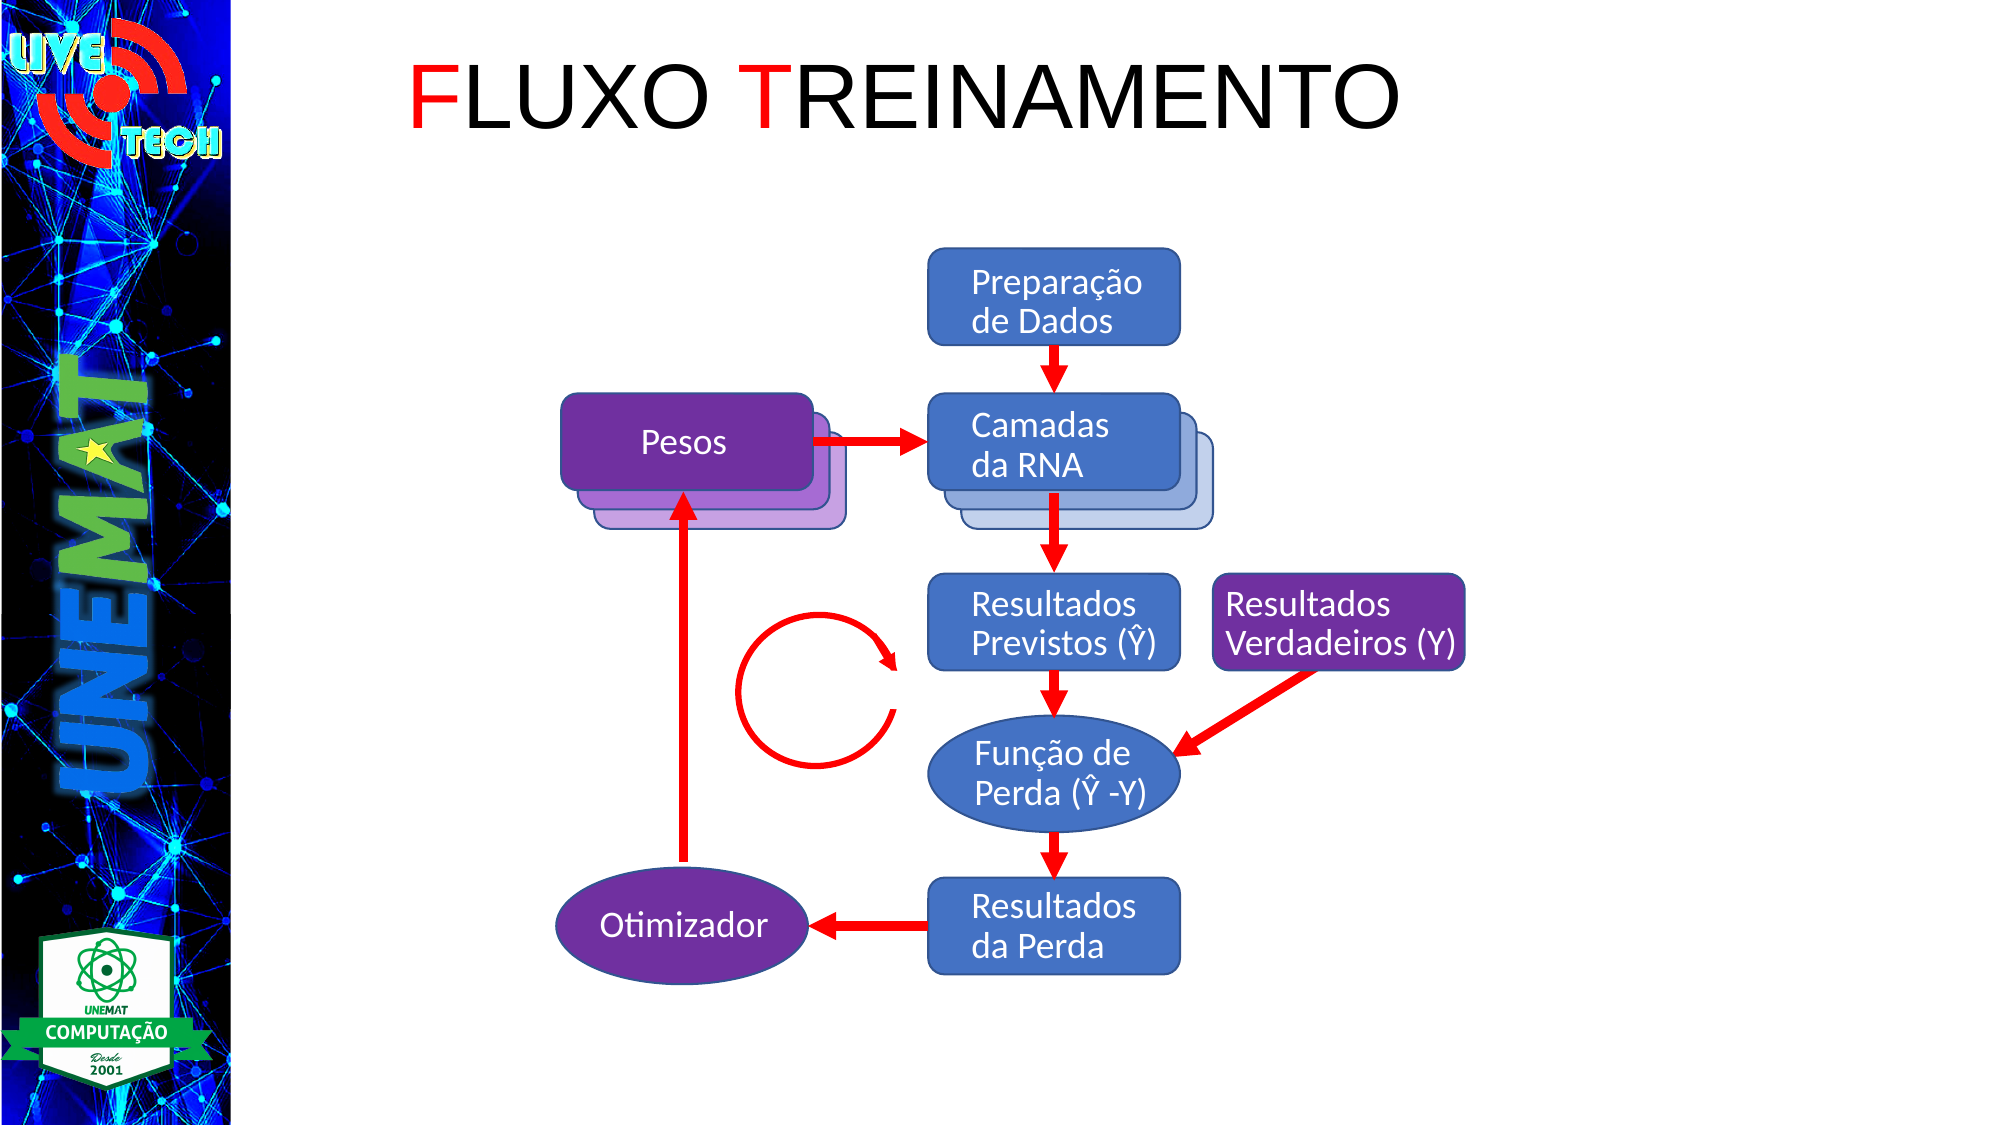

# FLUXO TREINAMENTO

Preparação de Dados

Camadas da RNA

Pesos

Resultados Previstos (Ŷ)
Resultados Verdadeiros (Y)

Função de Perda (Ŷ -Y)

Resultados da Perda
Otimizador